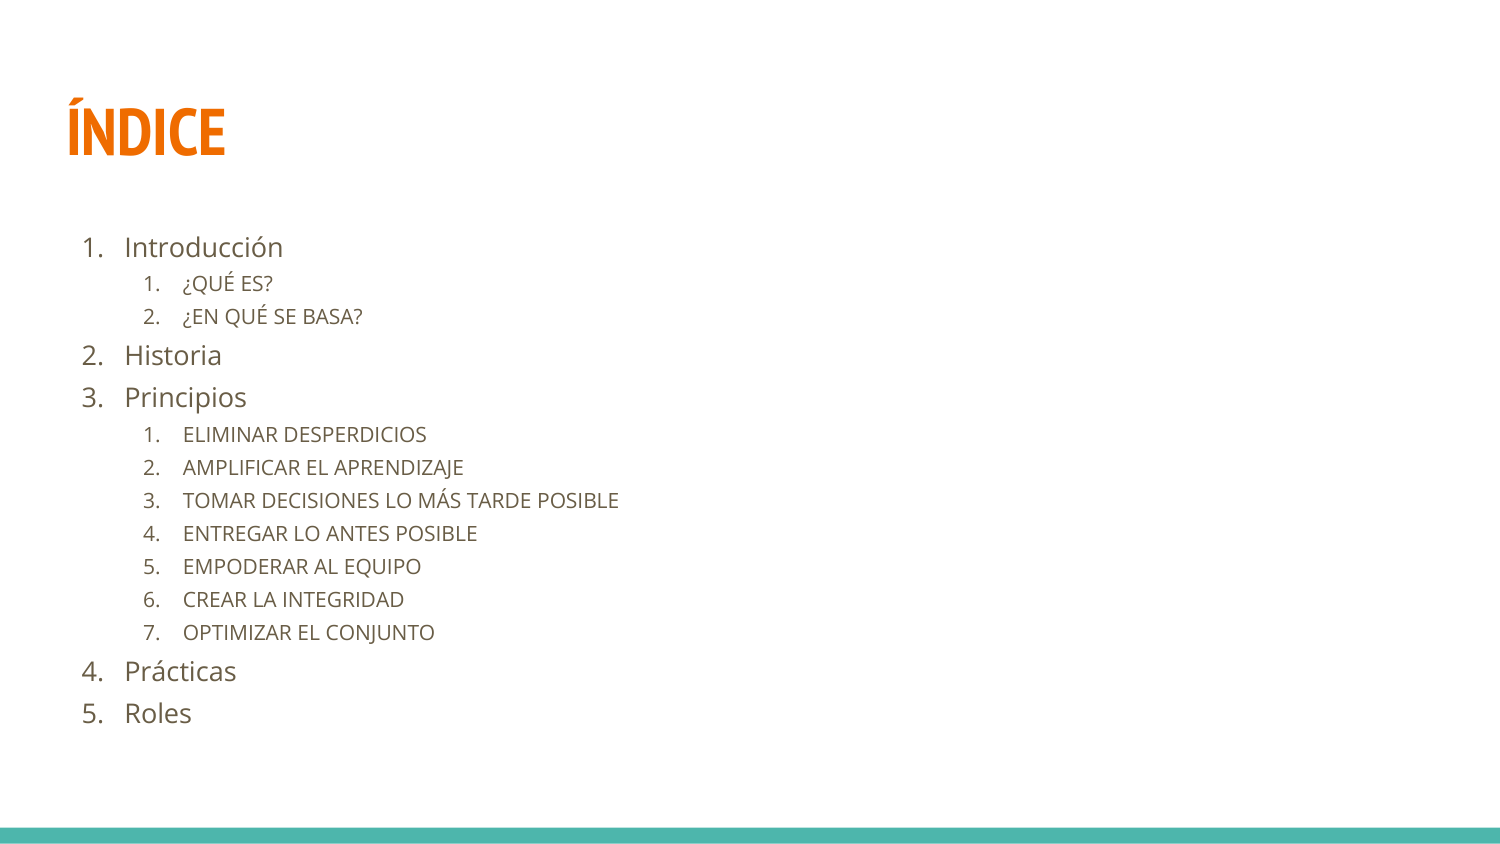

# ÍNDICE
Introducción
¿QUÉ ES?
¿EN QUÉ SE BASA?
Historia
Principios
ELIMINAR DESPERDICIOS
AMPLIFICAR EL APRENDIZAJE
TOMAR DECISIONES LO MÁS TARDE POSIBLE
ENTREGAR LO ANTES POSIBLE
EMPODERAR AL EQUIPO
CREAR LA INTEGRIDAD
OPTIMIZAR EL CONJUNTO
Prácticas
Roles